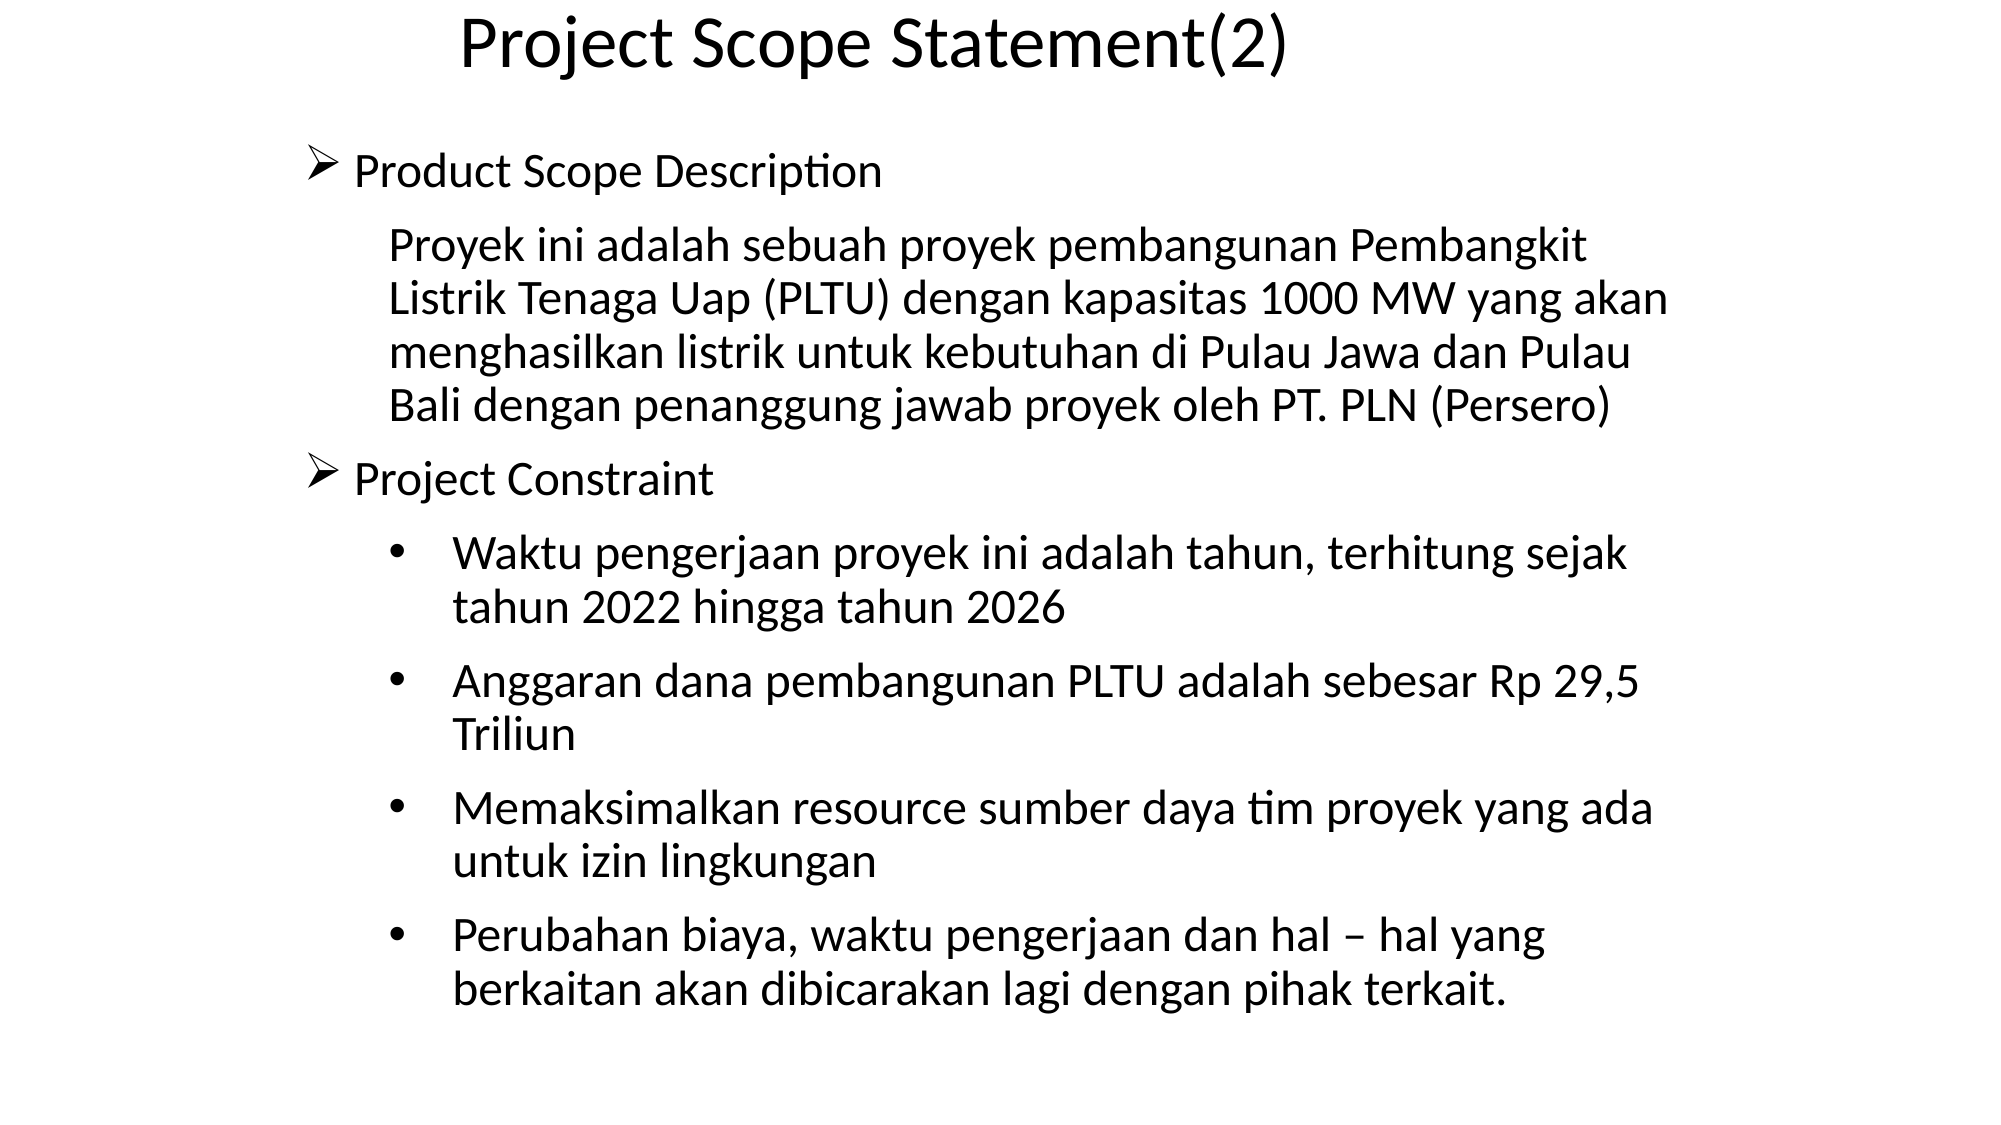

Project Scope Statement(2)
 Product Scope Description
Proyek ini adalah sebuah proyek pembangunan Pembangkit Listrik Tenaga Uap (PLTU) dengan kapasitas 1000 MW yang akan menghasilkan listrik untuk kebutuhan di Pulau Jawa dan Pulau Bali dengan penanggung jawab proyek oleh PT. PLN (Persero)
 Project Constraint
Waktu pengerjaan proyek ini adalah tahun, terhitung sejak tahun 2022 hingga tahun 2026
Anggaran dana pembangunan PLTU adalah sebesar Rp 29,5 Triliun
Memaksimalkan resource sumber daya tim proyek yang ada untuk izin lingkungan
Perubahan biaya, waktu pengerjaan dan hal – hal yang berkaitan akan dibicarakan lagi dengan pihak terkait.